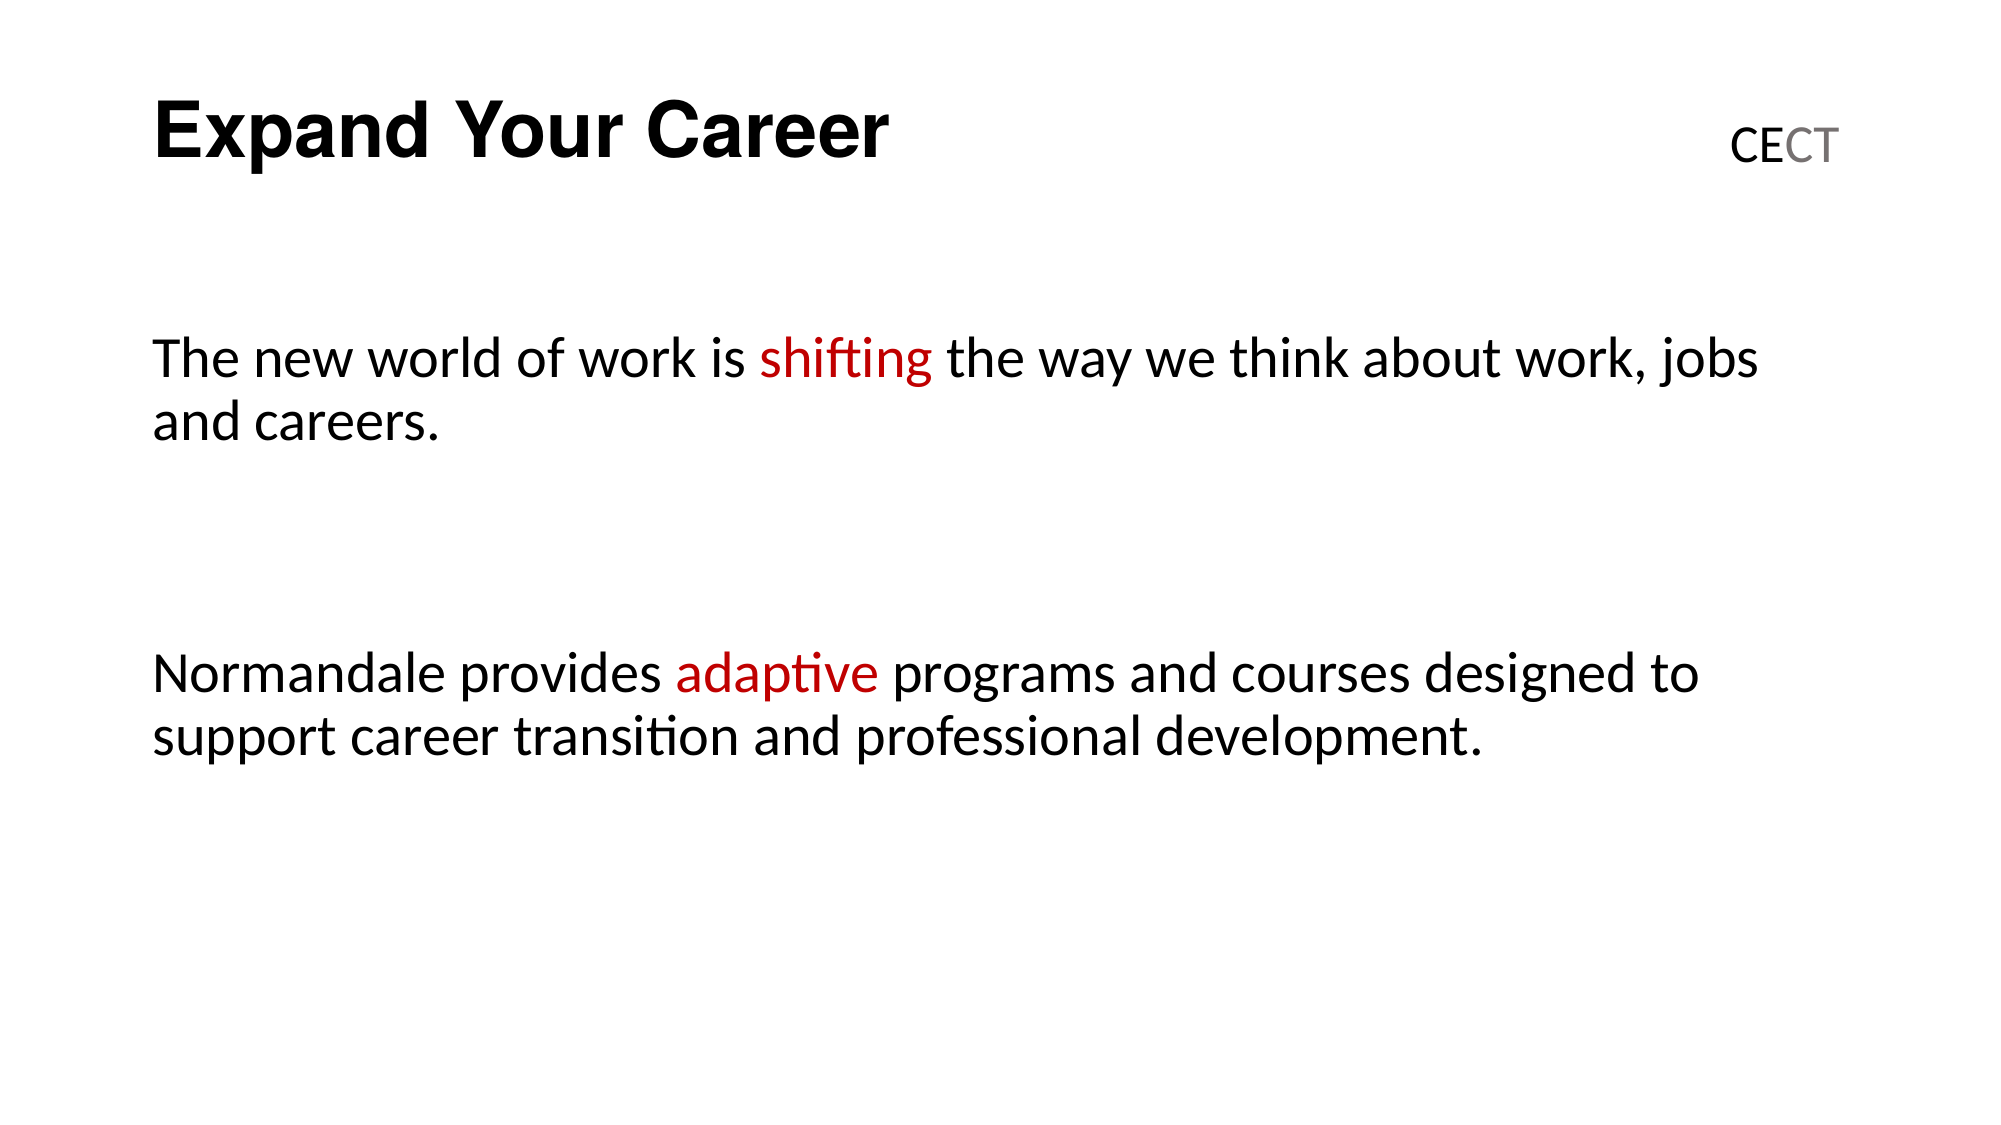

# Expand Your Career
CECT
The new world of work is shifting the way we think about work, jobs and careers.

Normandale provides adaptive programs and courses designed to support career transition and professional development.